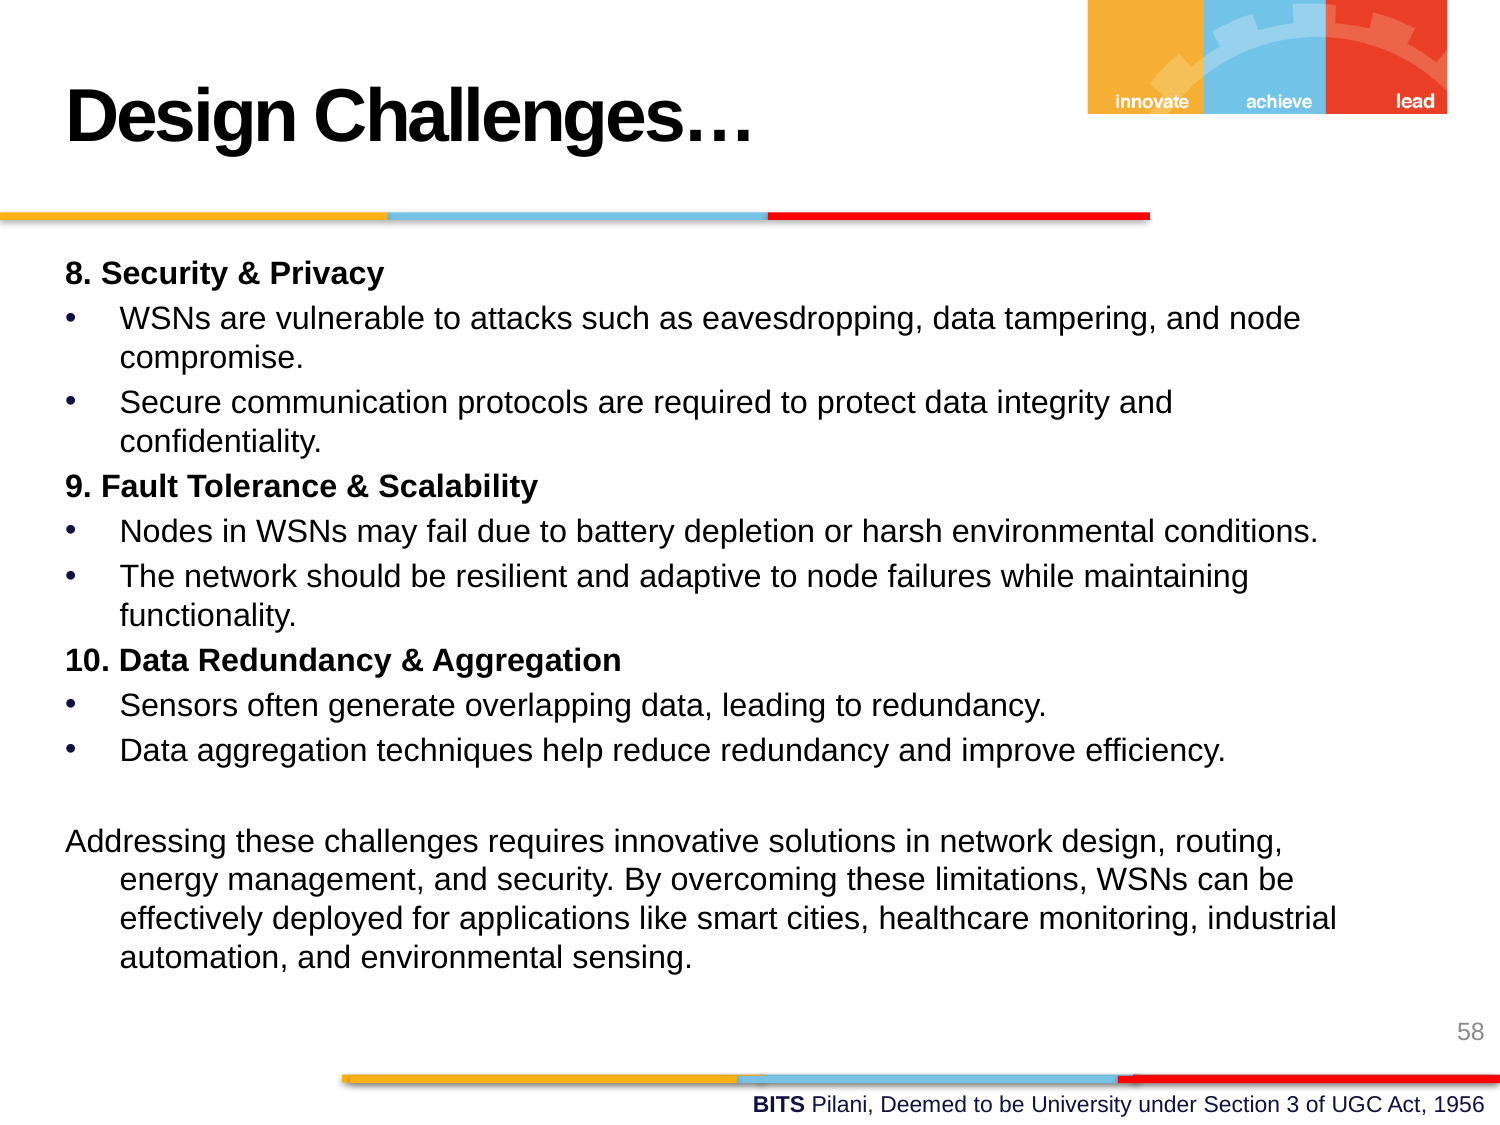

Design Challenges…
8. Security & Privacy
WSNs are vulnerable to attacks such as eavesdropping, data tampering, and node compromise.
Secure communication protocols are required to protect data integrity and confidentiality.
9. Fault Tolerance & Scalability
Nodes in WSNs may fail due to battery depletion or harsh environmental conditions.
The network should be resilient and adaptive to node failures while maintaining functionality.
10. Data Redundancy & Aggregation
Sensors often generate overlapping data, leading to redundancy.
Data aggregation techniques help reduce redundancy and improve efficiency.

Addressing these challenges requires innovative solutions in network design, routing, energy management, and security. By overcoming these limitations, WSNs can be effectively deployed for applications like smart cities, healthcare monitoring, industrial automation, and environmental sensing.
58